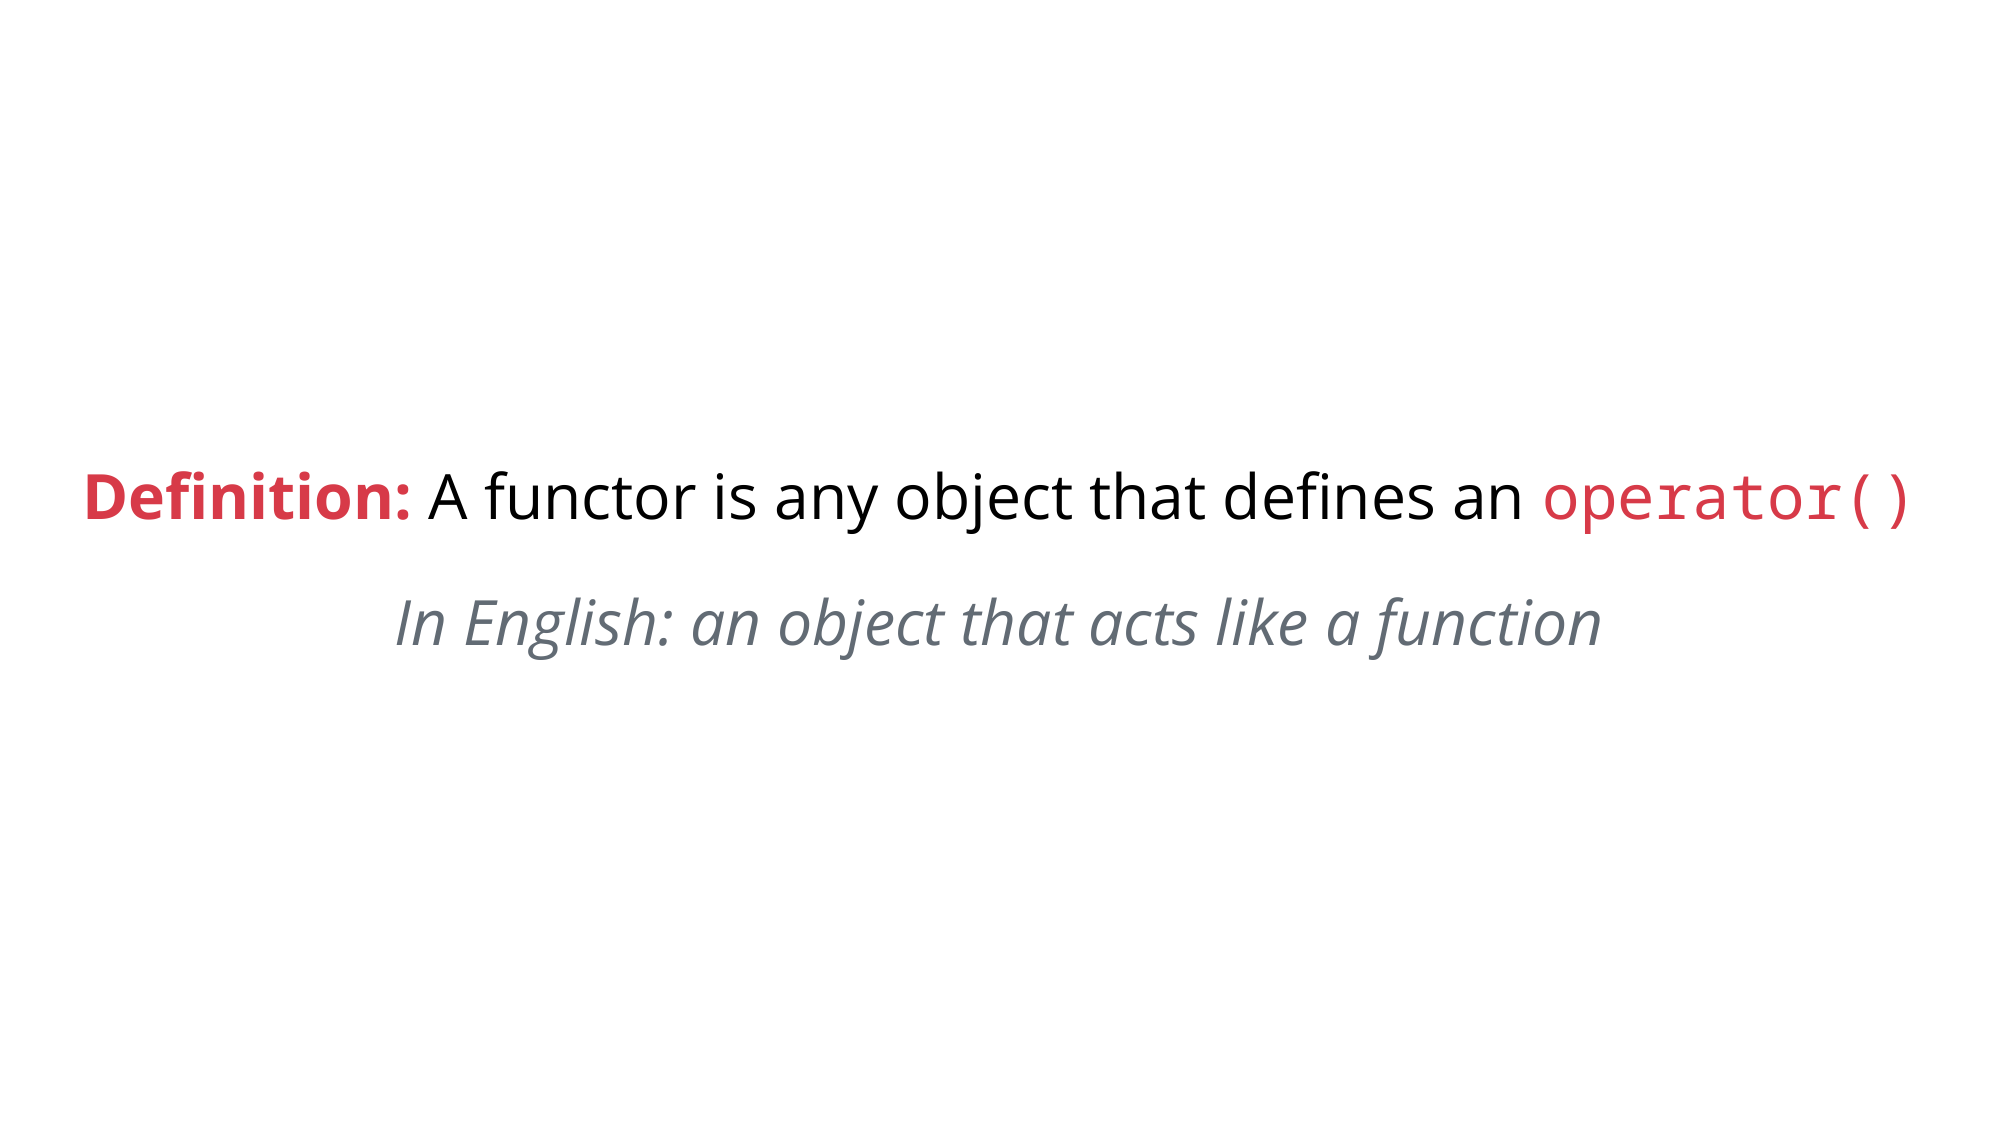

# Definition: A functor is any object that defines an operator()
In English: an object that acts like a function